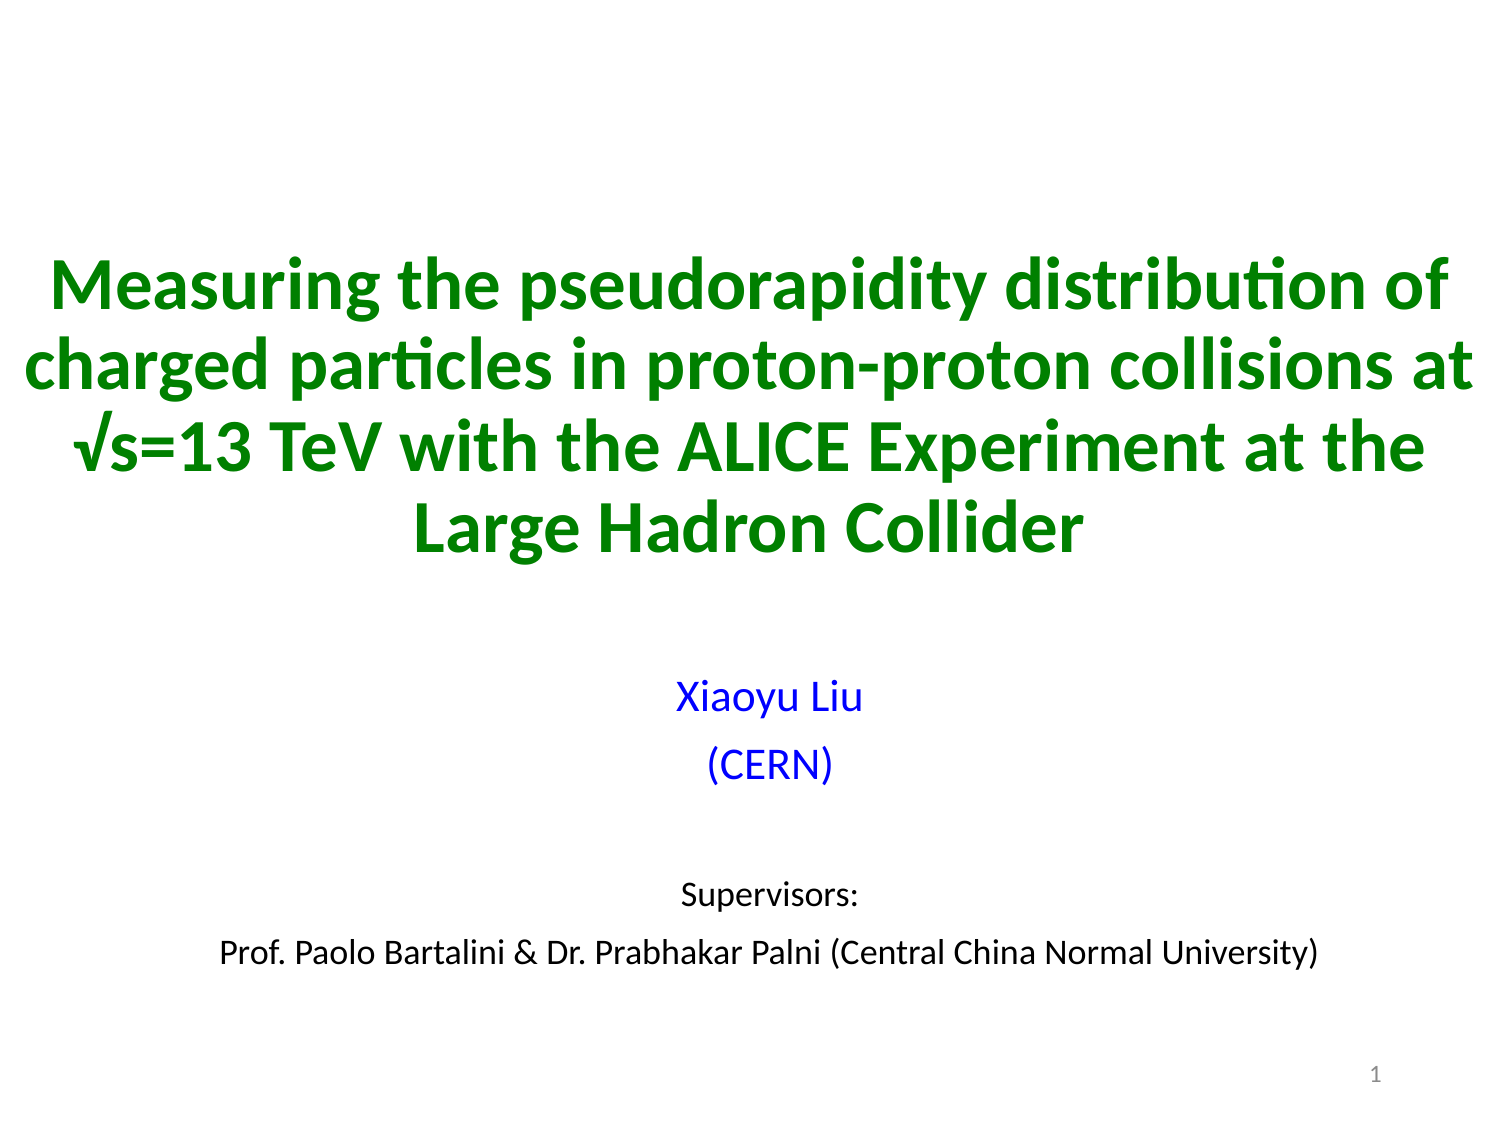

# Measuring the pseudorapidity distribution of charged particles in proton-proton collisions at √s=13 TeV with the ALICE Experiment at the Large Hadron Collider

Xiaoyu Liu
(CERN)

Supervisors:
Prof. Paolo Bartalini & Dr. Prabhakar Palni (Central China Normal University)
1